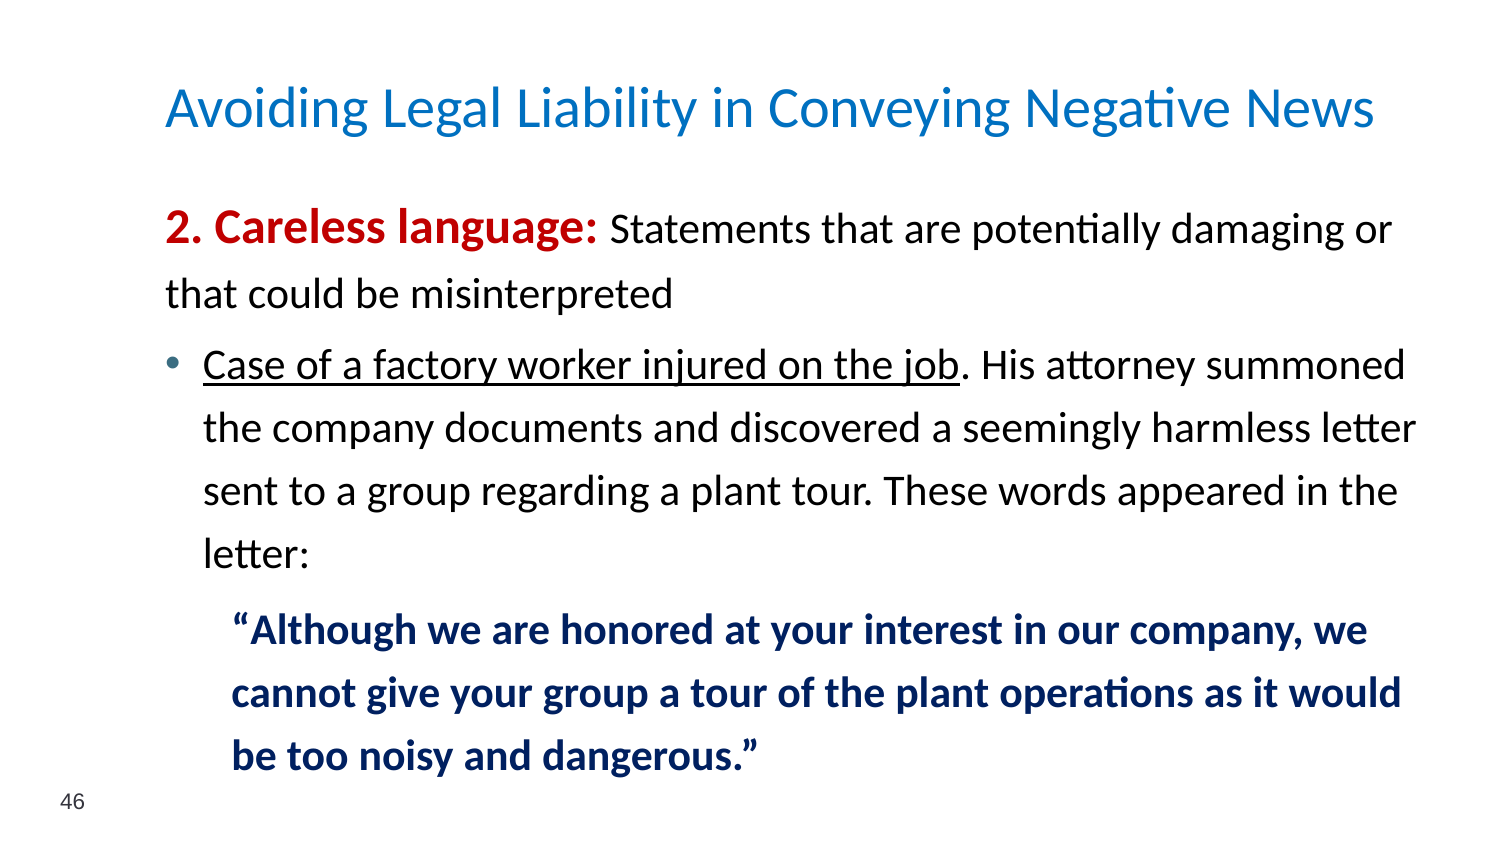

# Avoiding Legal Liability in Conveying Negative News
2. Careless language: Statements that are potentially damaging or that could be misinterpreted
Case of a factory worker injured on the job. His attorney summoned the company documents and discovered a seemingly harmless letter sent to a group regarding a plant tour. These words appeared in the letter:
“Although we are honored at your interest in our company, we cannot give your group a tour of the plant operations as it would be too noisy and dangerous.”

46